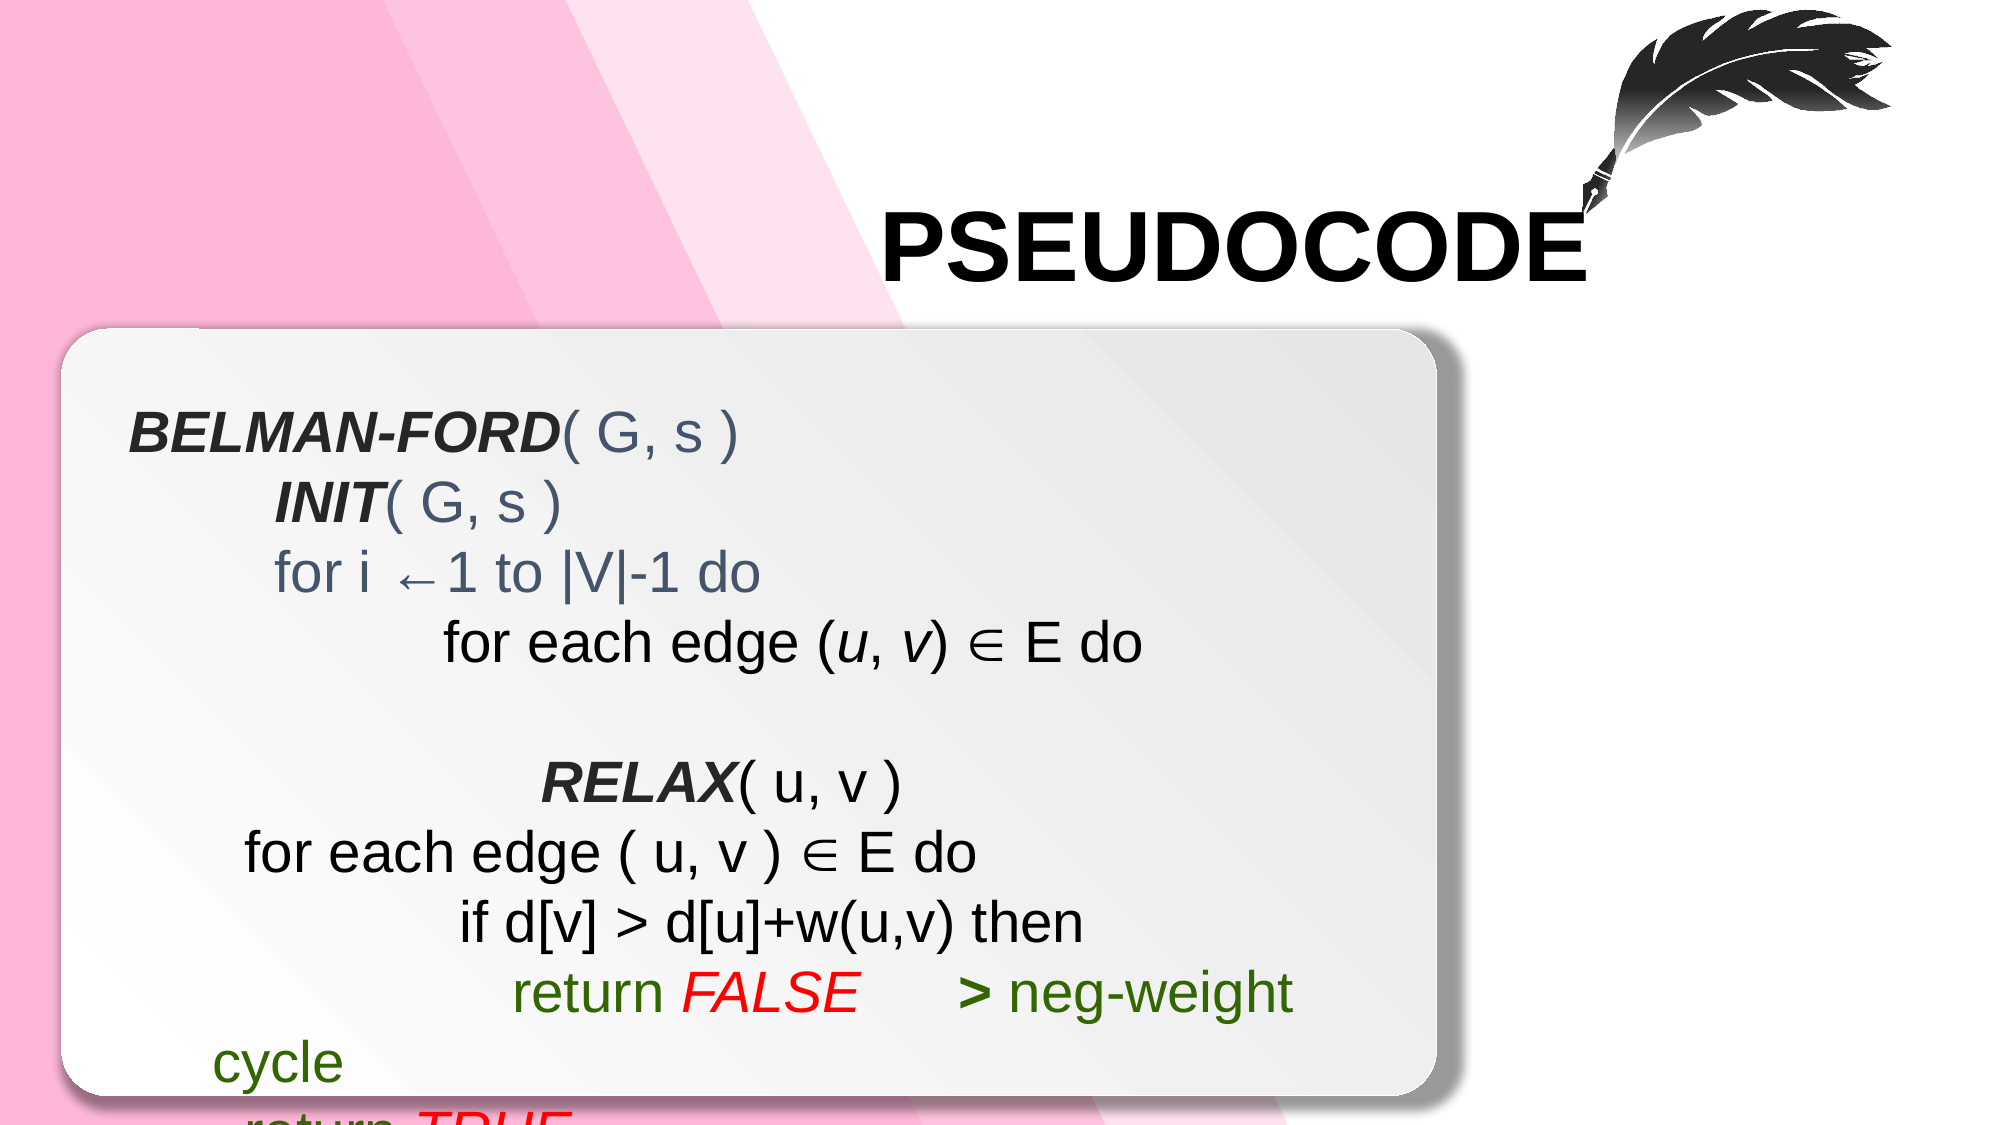

PSEUDOCODE

 BELMAN-FORD( G, s )
          INIT( G, s )
          for i ←1 to |V|-1 do
 		     for each edge (u, v) ∈ E do
        	           RELAX( u, v )
	  for each edge ( u, v ) ∈ E do
		      if d[v] > d[u]+w(u,v) then
			return FALSE      > neg-weight cycle
	  return TRUE